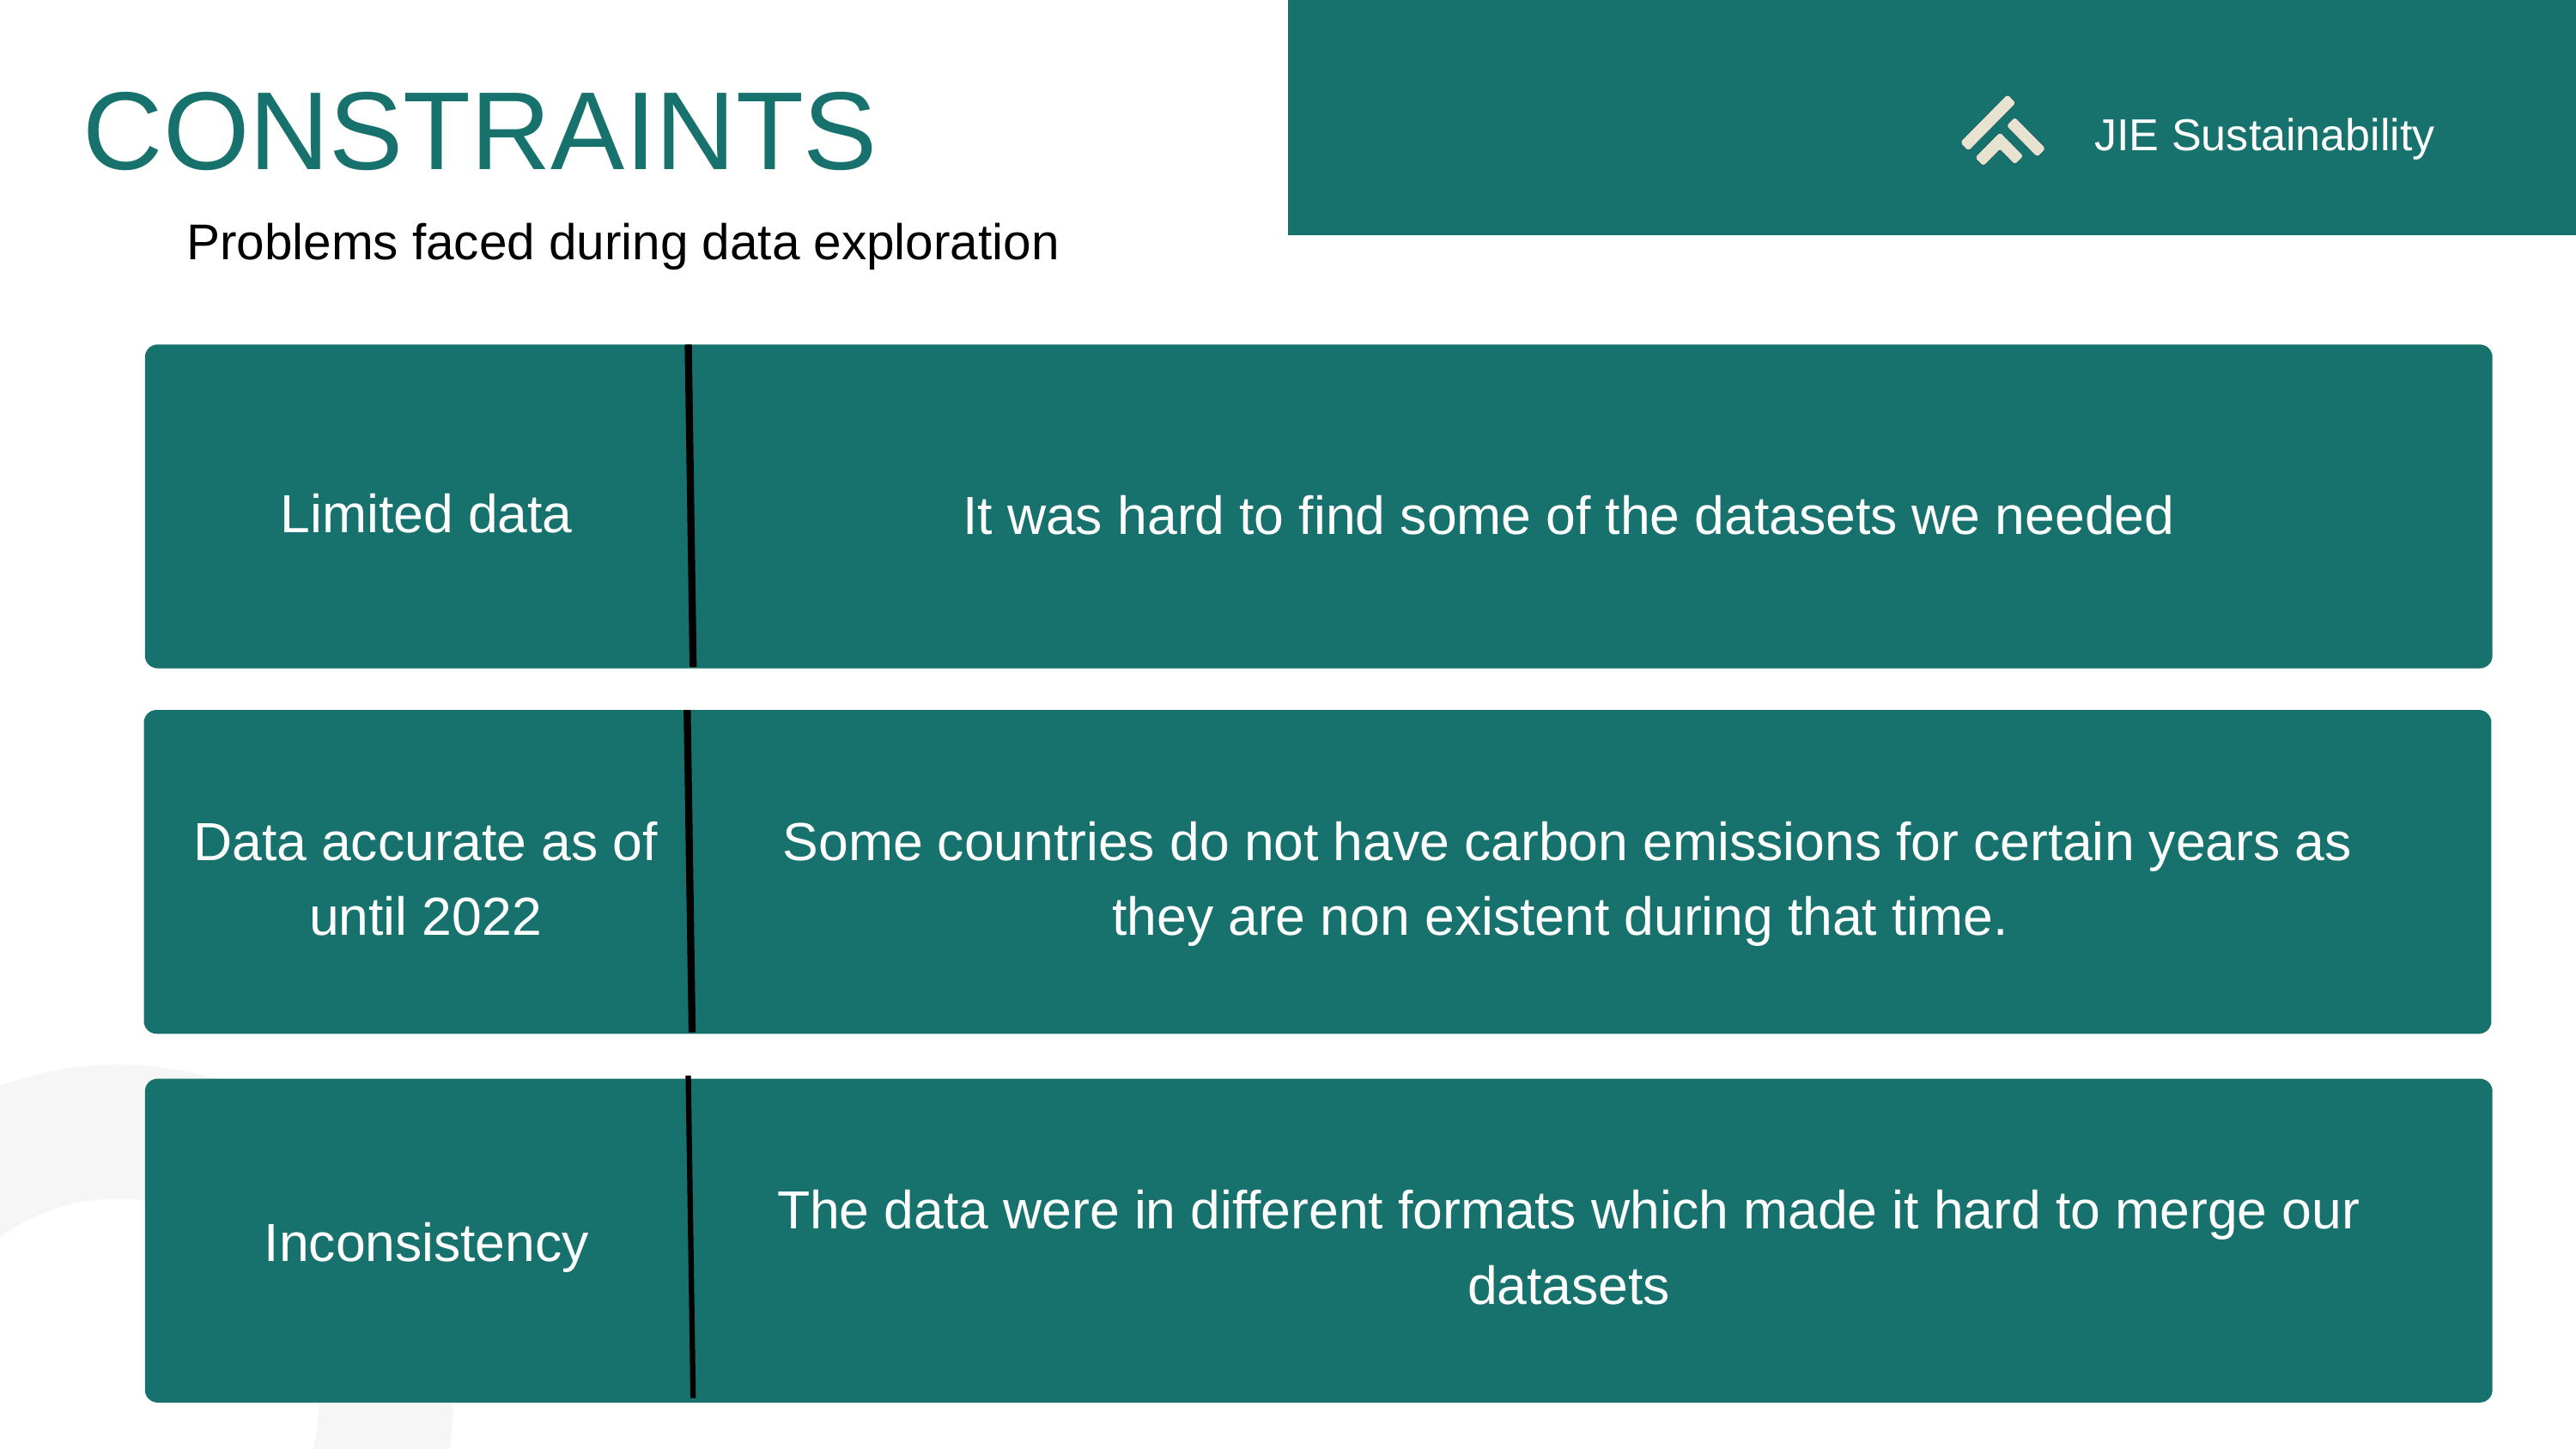

CONSTRAINTS

JIE Sustainability
Problems faced during data exploration

Limited data
It was hard to find some of the datasets we needed

Data accurate as of until 2022
Some countries do not have carbon emissions for certain years as they are non existent during that time.

The data were in different formats which made it hard to merge our datasets
Inconsistency